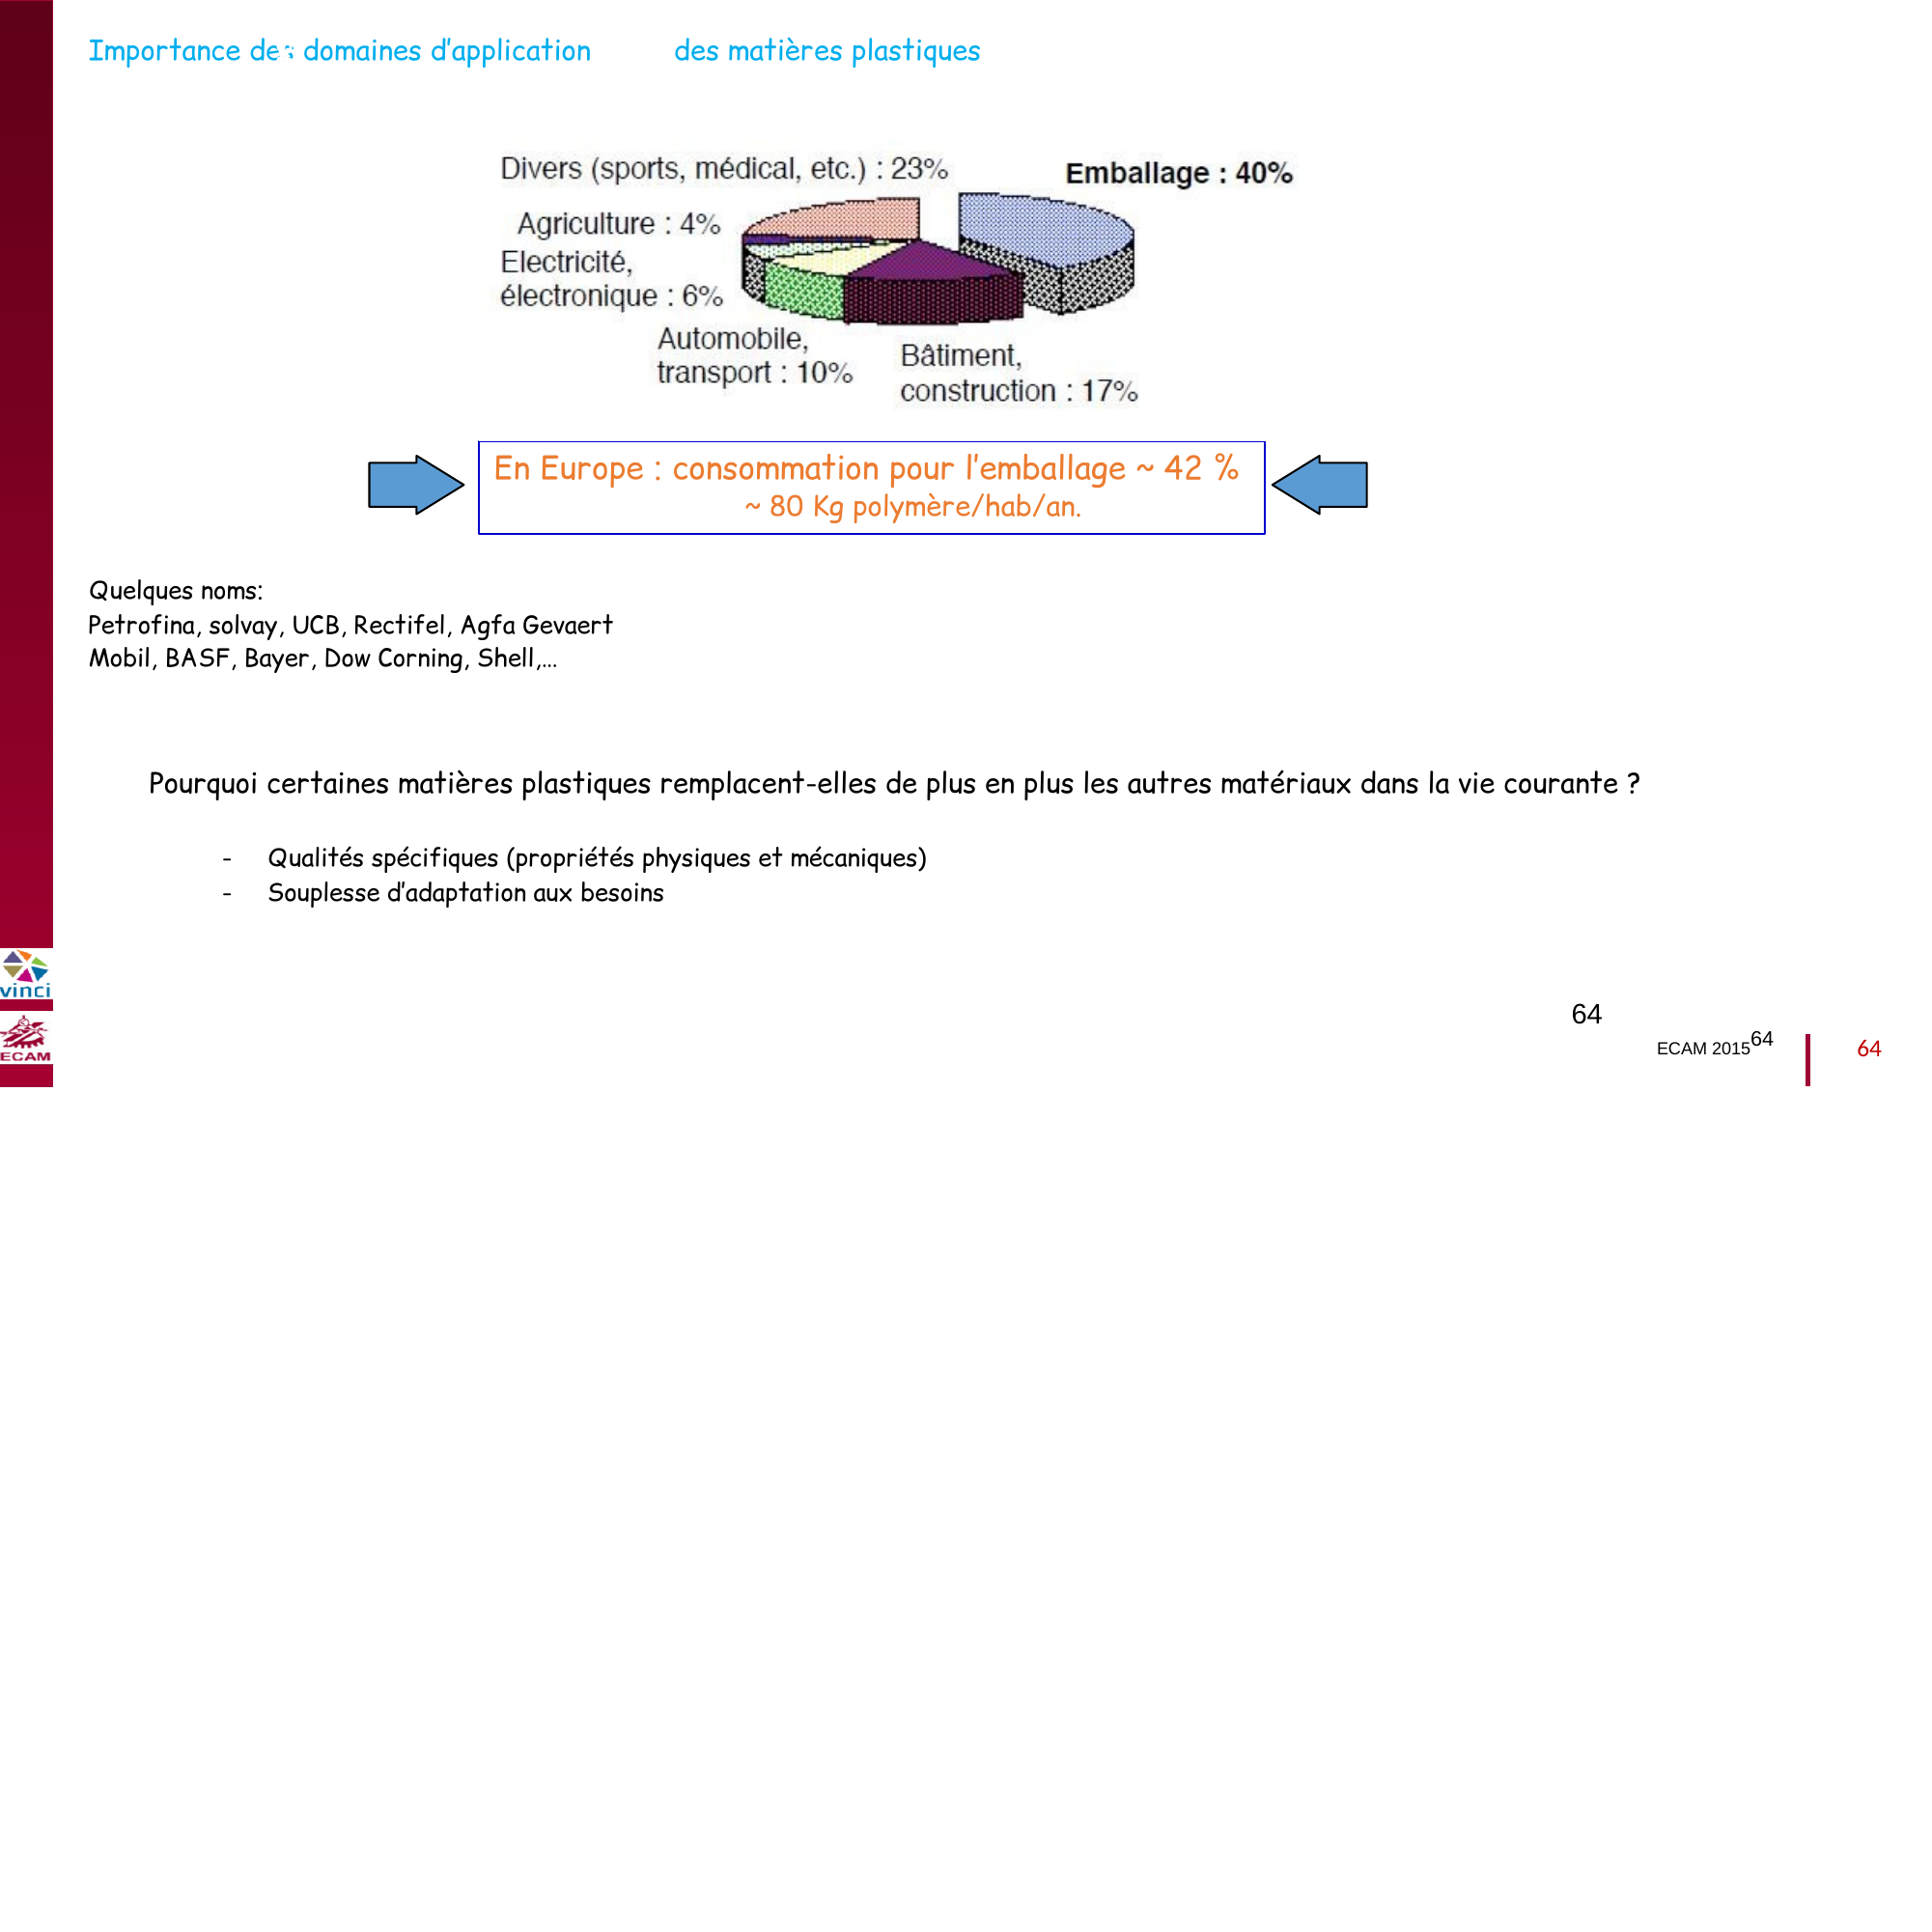

Importance des domaines d’application
des matières plastiques

B2040-Chimie du vivant et environnement

En Europe : consommation pour l’emballage ~ 42 %
~ 80 Kg polymère/hab/an.

Quelques noms:
Petrofina, solvay, UCB, Rectifel, Agfa Gevaert
Mobil, BASF, Bayer, Dow Corning, Shell,…
Pourquoi certaines matières plastiques remplacent-elles de plus en plus les autres matériaux dans la vie courante ?
-
-
Qualités spécifiques (propriétés physiques et mécaniques)
Souplesse d’adaptation aux besoins

64

ECAM 201564

64